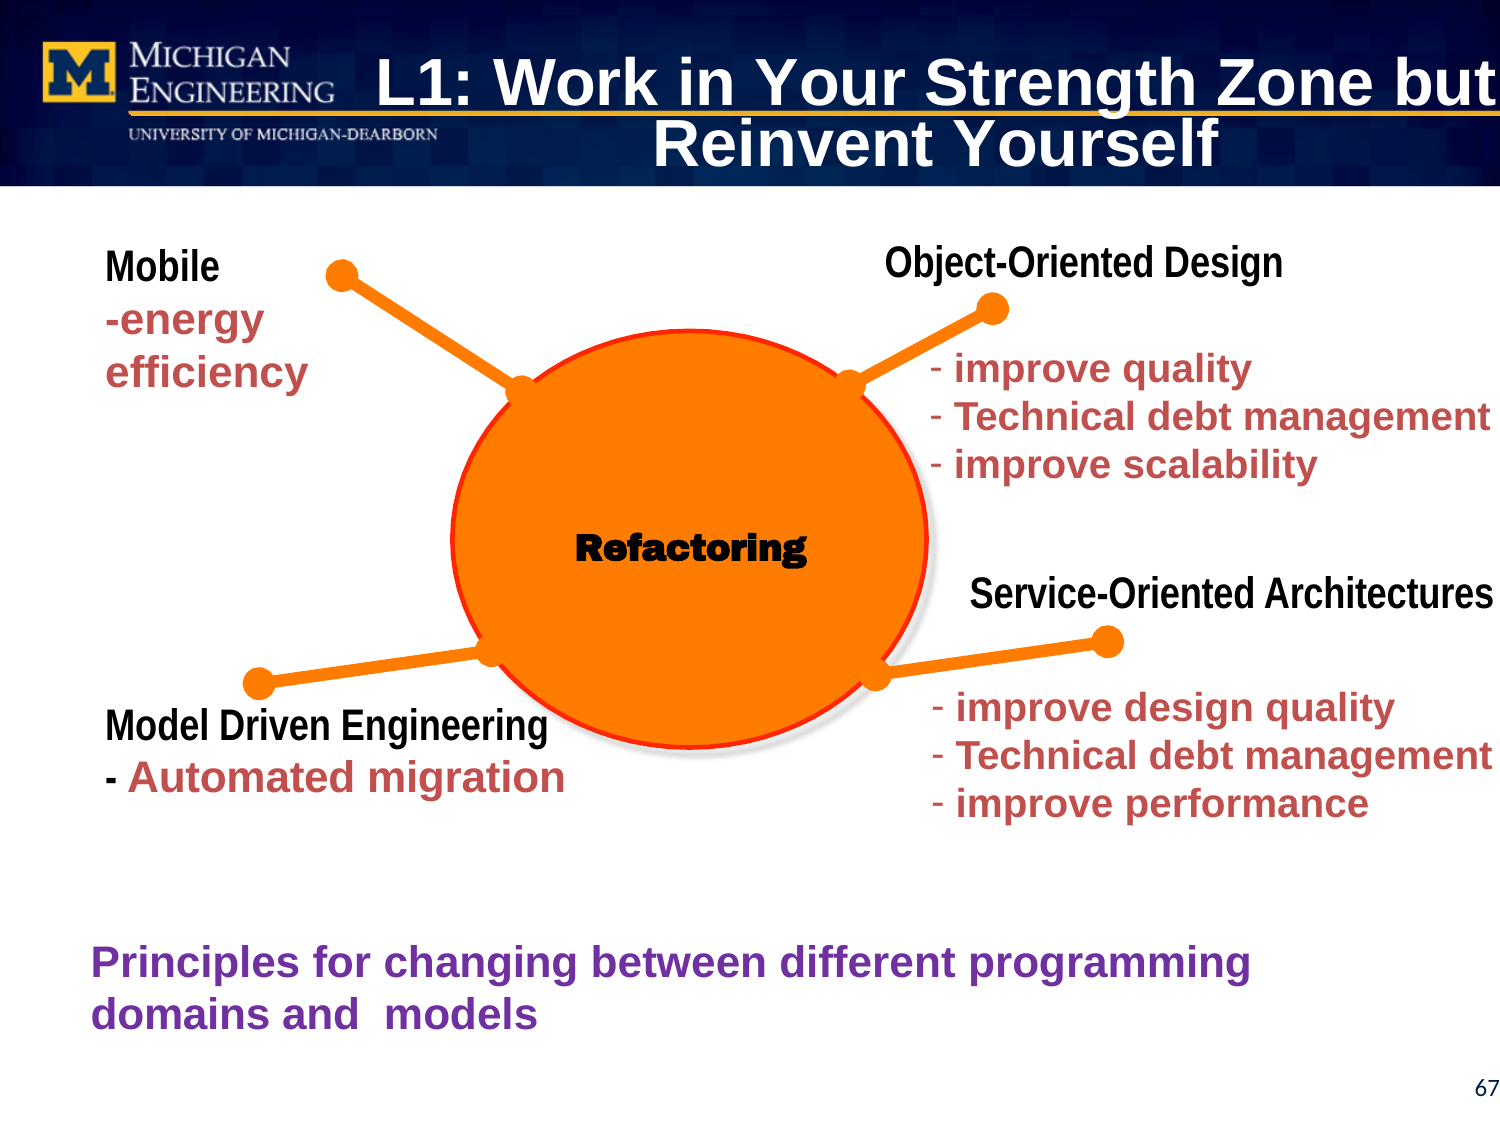

L1: Work in Your Strength Zone but
Reinvent Yourself
Object-Oriented Design
Mobile
-energy efficiency

improve quality
Technical debt management
improve scalability

Refactoring
Service-Oriented Architectures

improve design quality
Technical debt management
improve performance
Model Driven Engineering
- Automated migration

programs
Principles for changing between different programming domains and  models
67